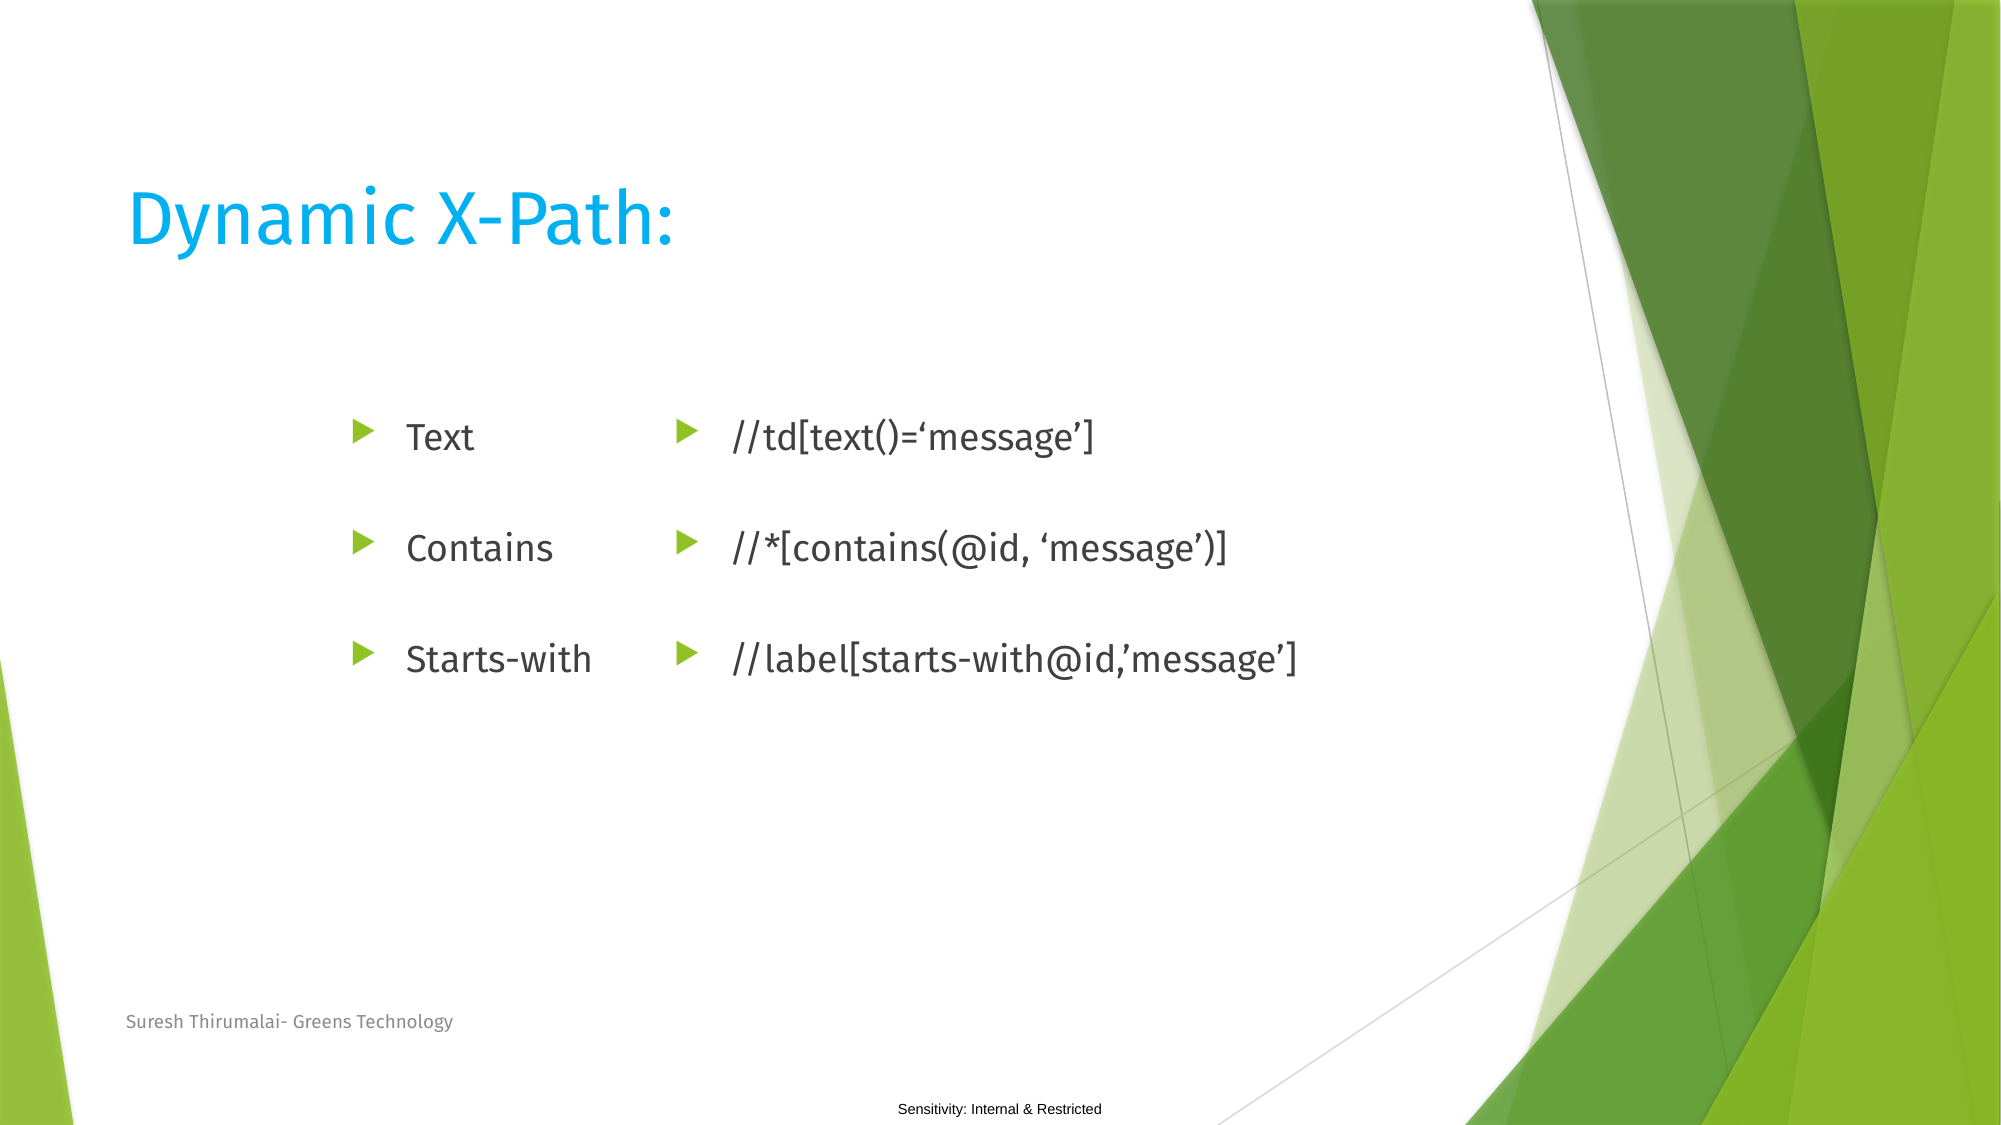

# Dynamic X-Path:
Text
Contains
Starts-with
//td[text()=‘message’]
//*[contains(@id, ‘message’)]
//label[starts-with@id,’message’]

Suresh Thirumalai- Greens Technology